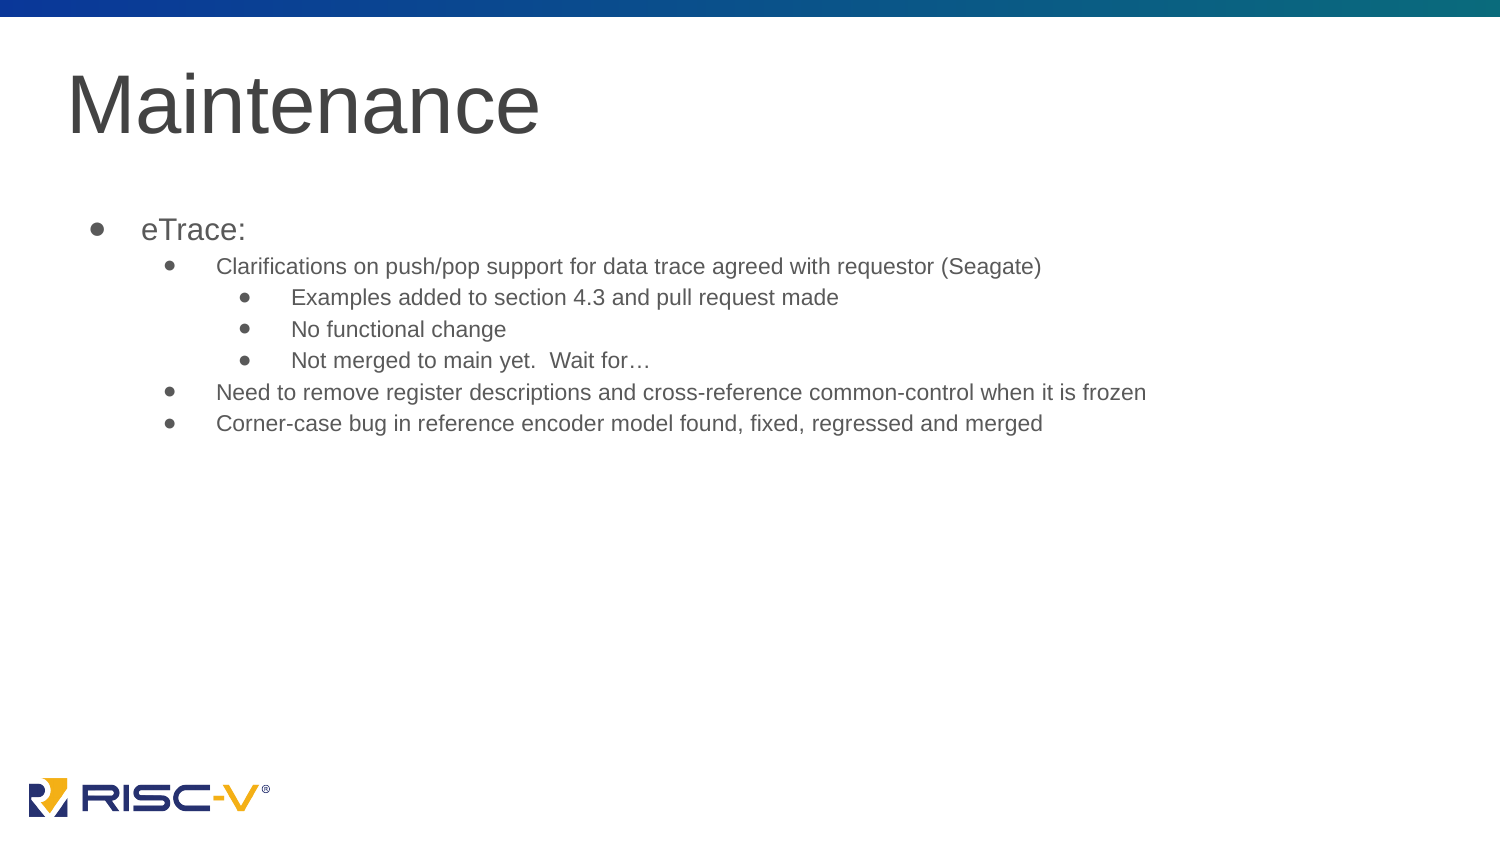

# Maintenance
eTrace:
Clarifications on push/pop support for data trace agreed with requestor (Seagate)
Examples added to section 4.3 and pull request made
No functional change
Not merged to main yet.  Wait for…
Need to remove register descriptions and cross-reference common-control when it is frozen
Corner-case bug in reference encoder model found, fixed, regressed and merged